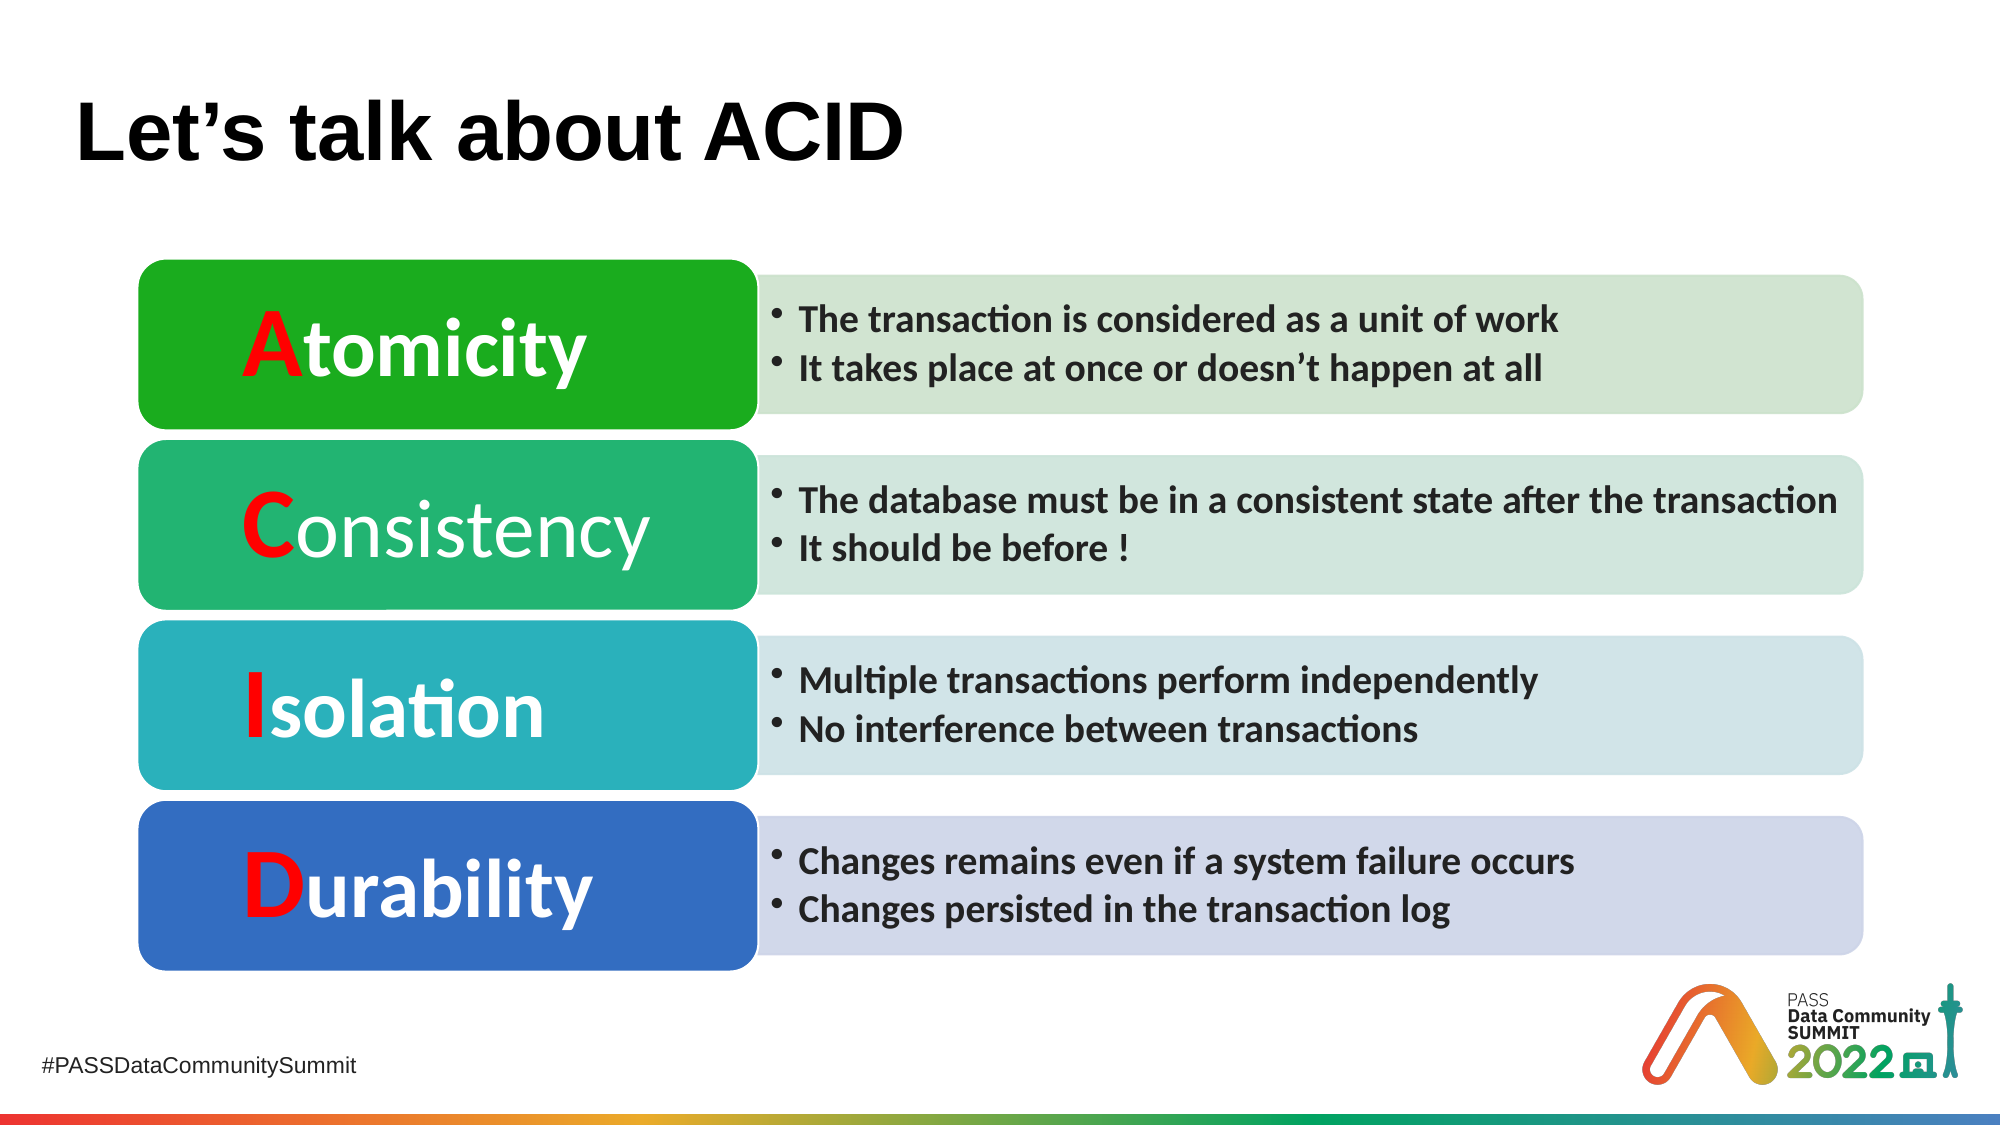

# Let’s talk about ACID
The transaction is considered as a unit of work
It takes place at once or doesn’t happen at all
Atomicity
The database must be in a consistent state after the transaction
It should be before !
Consistency
Multiple transactions perform independently
No interference between transactions
Isolation
Changes remains even if a system failure occurs
Changes persisted in the transaction log
Durability